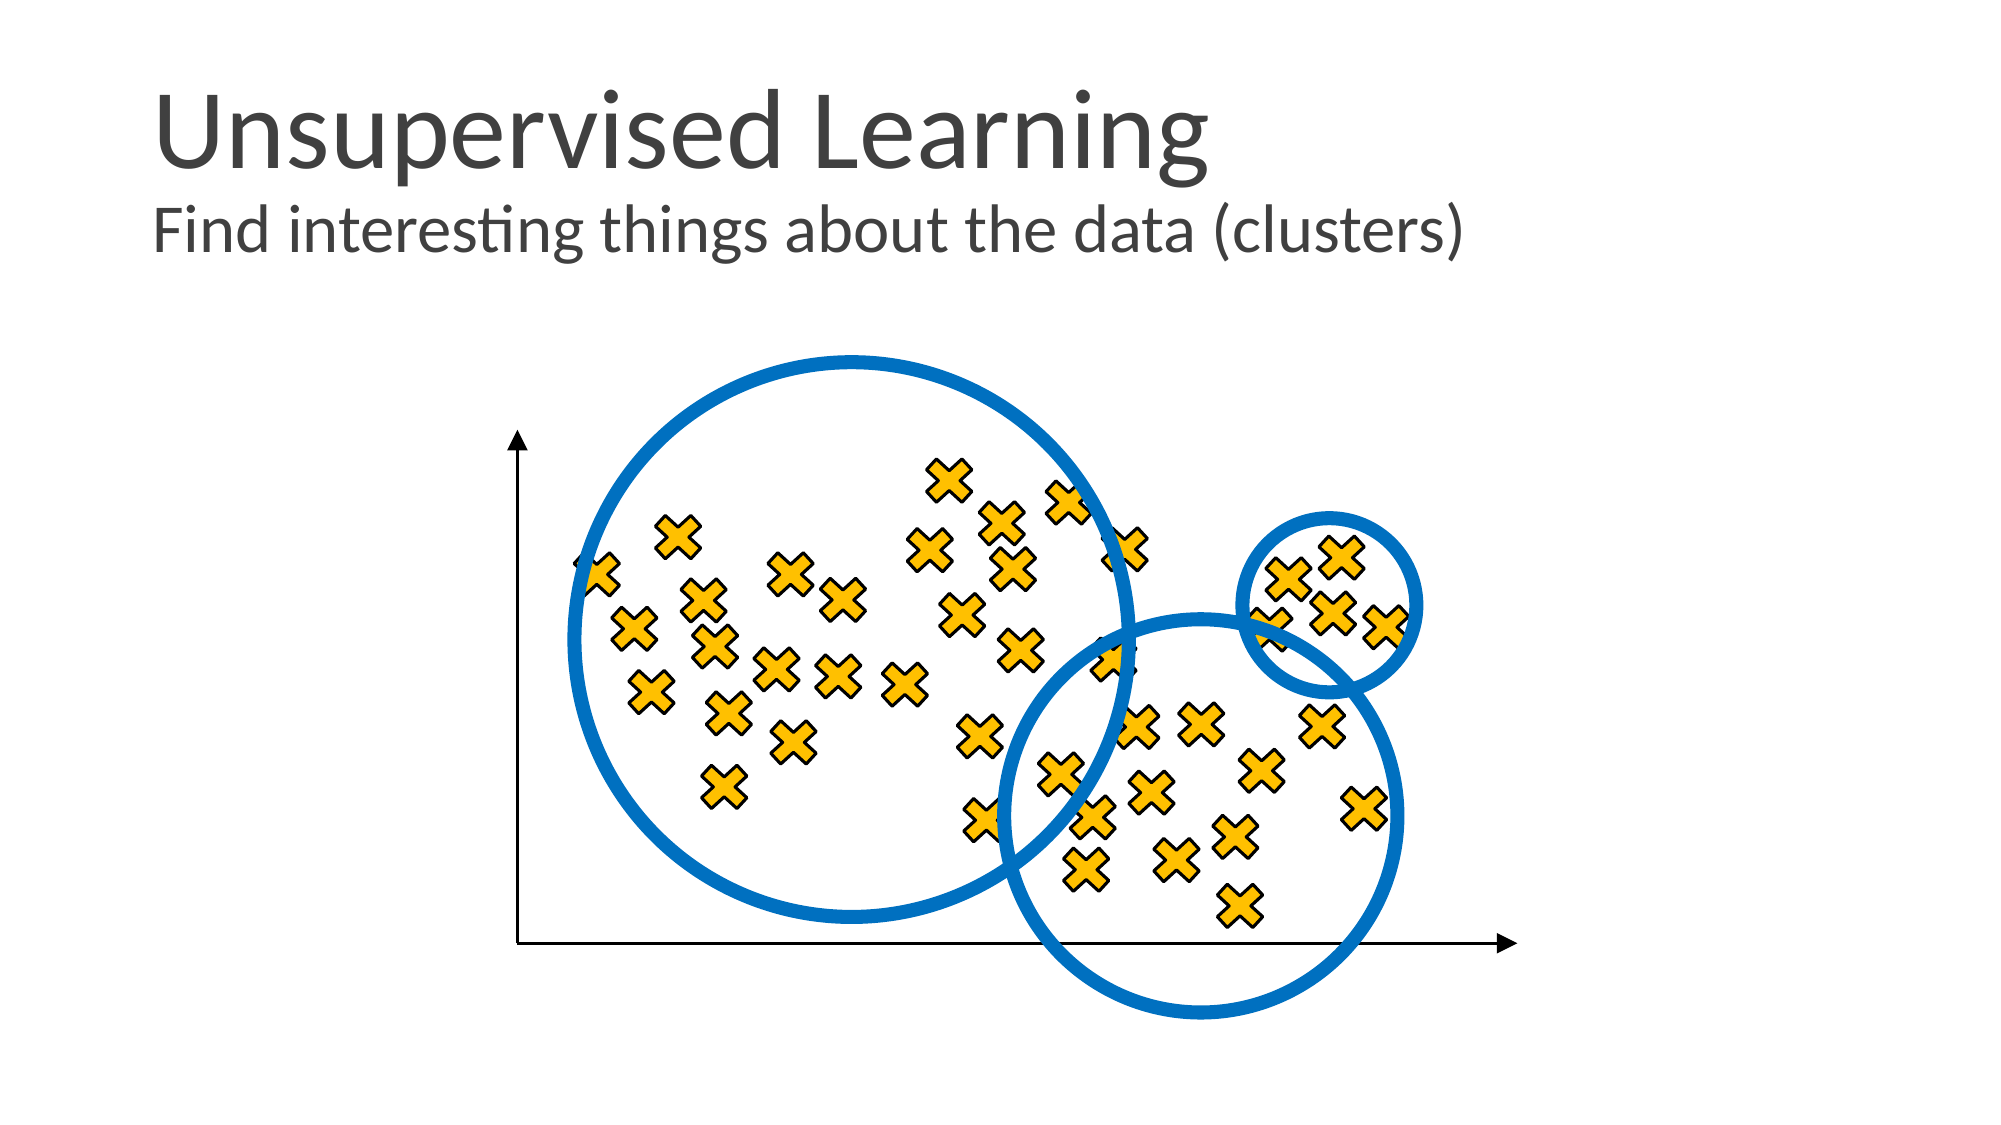

# Unsupervised Learning Find interesting things about the data (clusters)